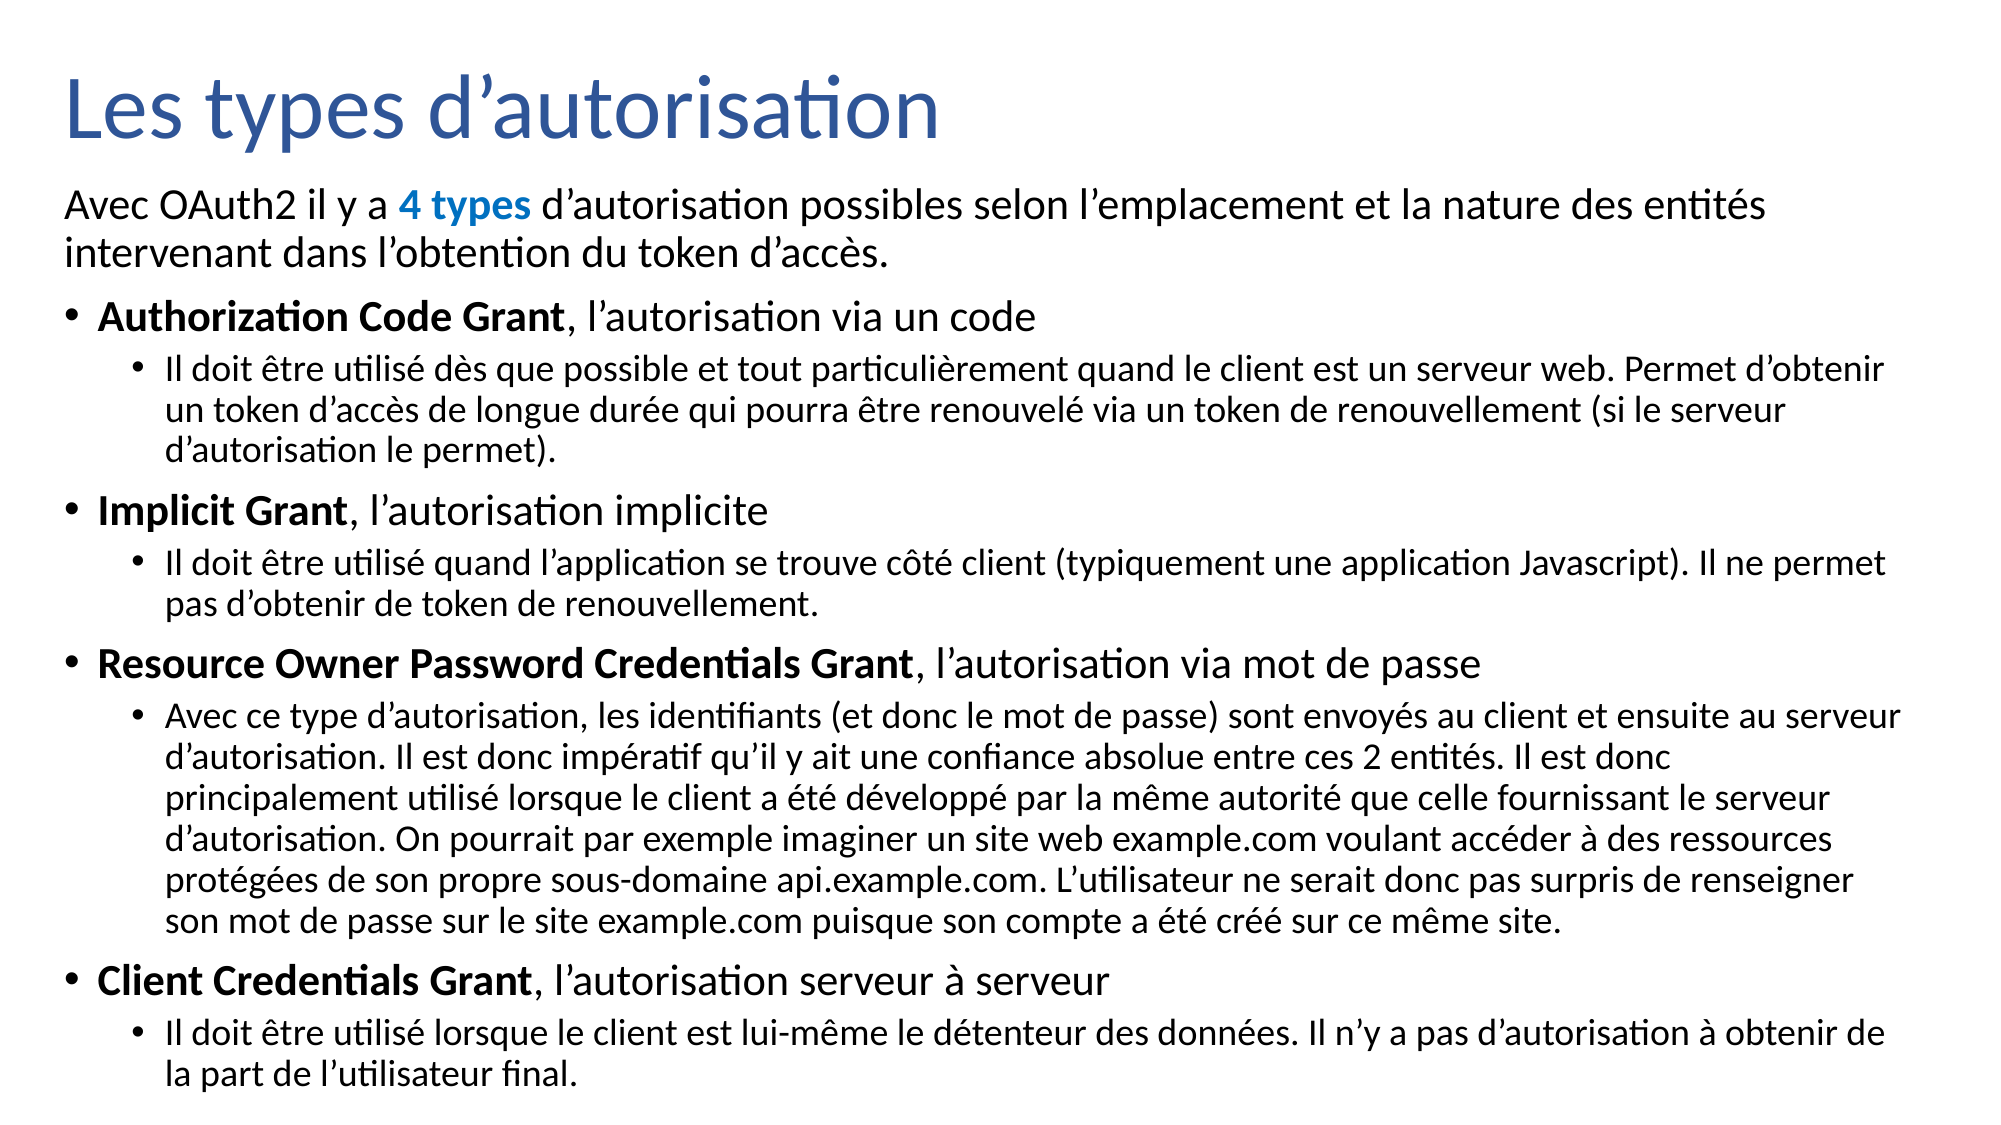

# Les types d’autorisation
Avec OAuth2 il y a 4 types d’autorisation possibles selon l’emplacement et la nature des entités intervenant dans l’obtention du token d’accès.
Authorization Code Grant, l’autorisation via un code
Il doit être utilisé dès que possible et tout particulièrement quand le client est un serveur web. Permet d’obtenir un token d’accès de longue durée qui pourra être renouvelé via un token de renouvellement (si le serveur d’autorisation le permet).
Implicit Grant, l’autorisation implicite
Il doit être utilisé quand l’application se trouve côté client (typiquement une application Javascript). Il ne permet pas d’obtenir de token de renouvellement.
Resource Owner Password Credentials Grant, l’autorisation via mot de passe
Avec ce type d’autorisation, les identifiants (et donc le mot de passe) sont envoyés au client et ensuite au serveur d’autorisation. Il est donc impératif qu’il y ait une confiance absolue entre ces 2 entités. Il est donc principalement utilisé lorsque le client a été développé par la même autorité que celle fournissant le serveur d’autorisation. On pourrait par exemple imaginer un site web example.com voulant accéder à des ressources protégées de son propre sous-domaine api.example.com. L’utilisateur ne serait donc pas surpris de renseigner son mot de passe sur le site example.com puisque son compte a été créé sur ce même site.
Client Credentials Grant, l’autorisation serveur à serveur
Il doit être utilisé lorsque le client est lui-même le détenteur des données. Il n’y a pas d’autorisation à obtenir de la part de l’utilisateur final.